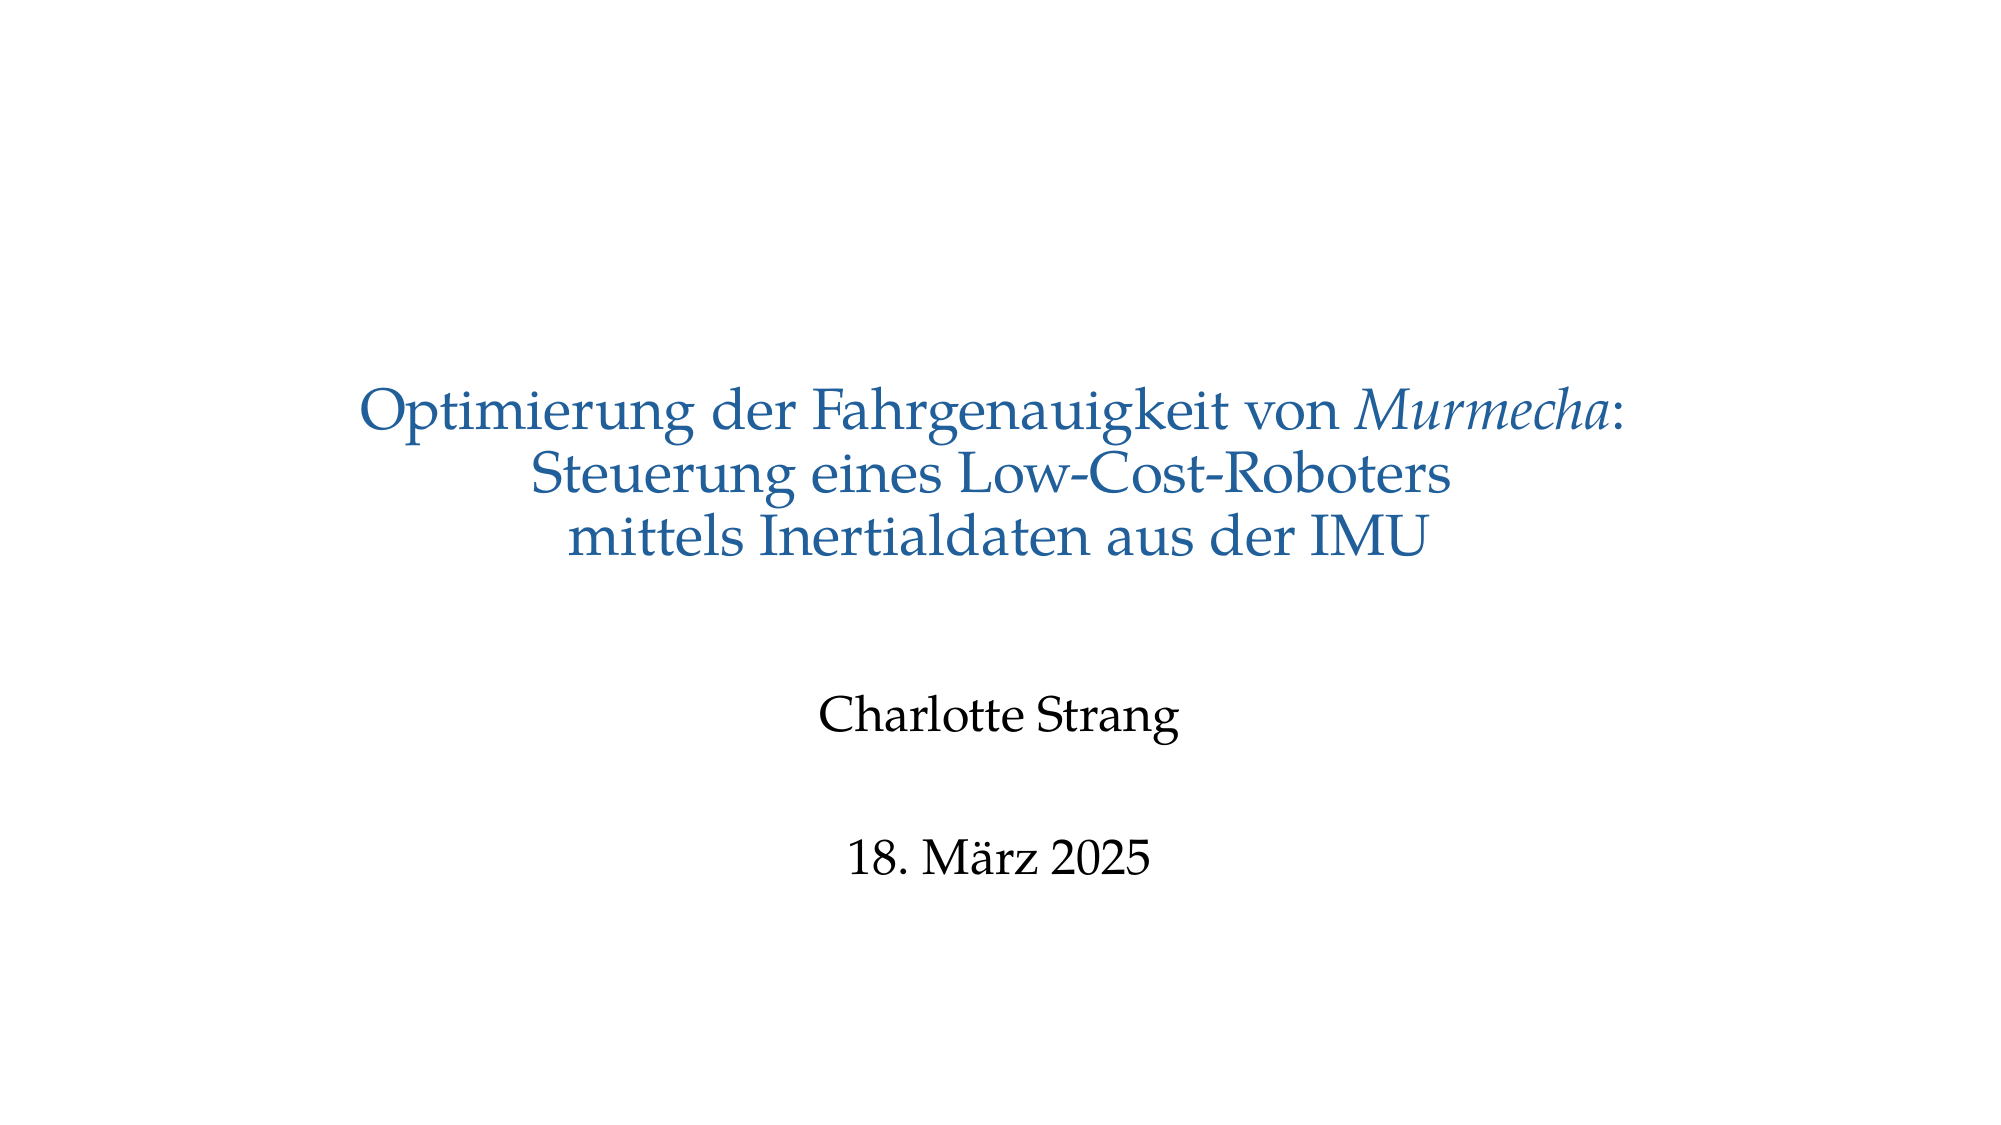

# Optimierung der Fahrgenauigkeit von Murmecha: Steuerung eines Low-Cost-Roboters mittels Inertialdaten aus der IMU
Charlotte Strang
18. März 2025